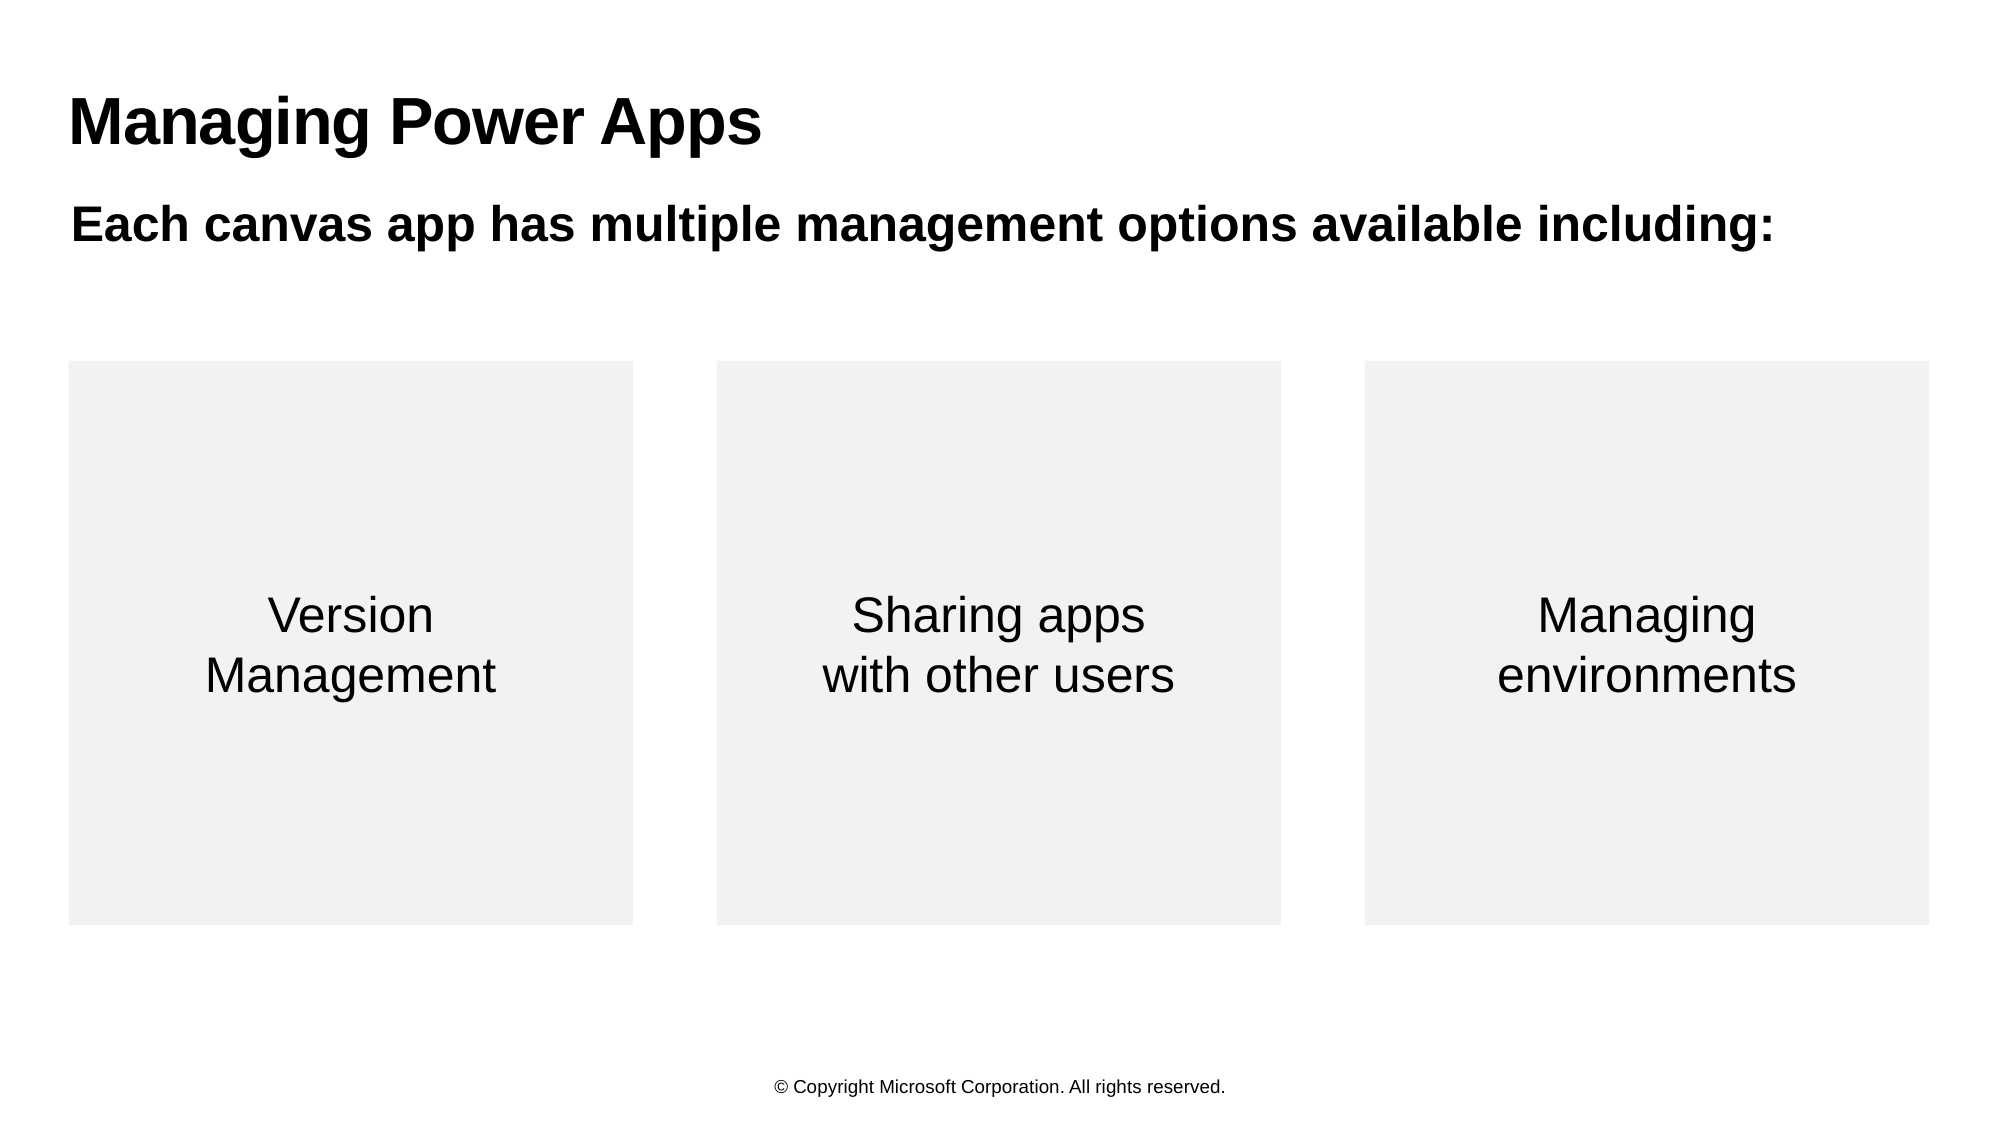

# Managing Power Apps
Each canvas app has multiple management options available including:
Version
Management
Sharing apps
with other users
Managing
environments